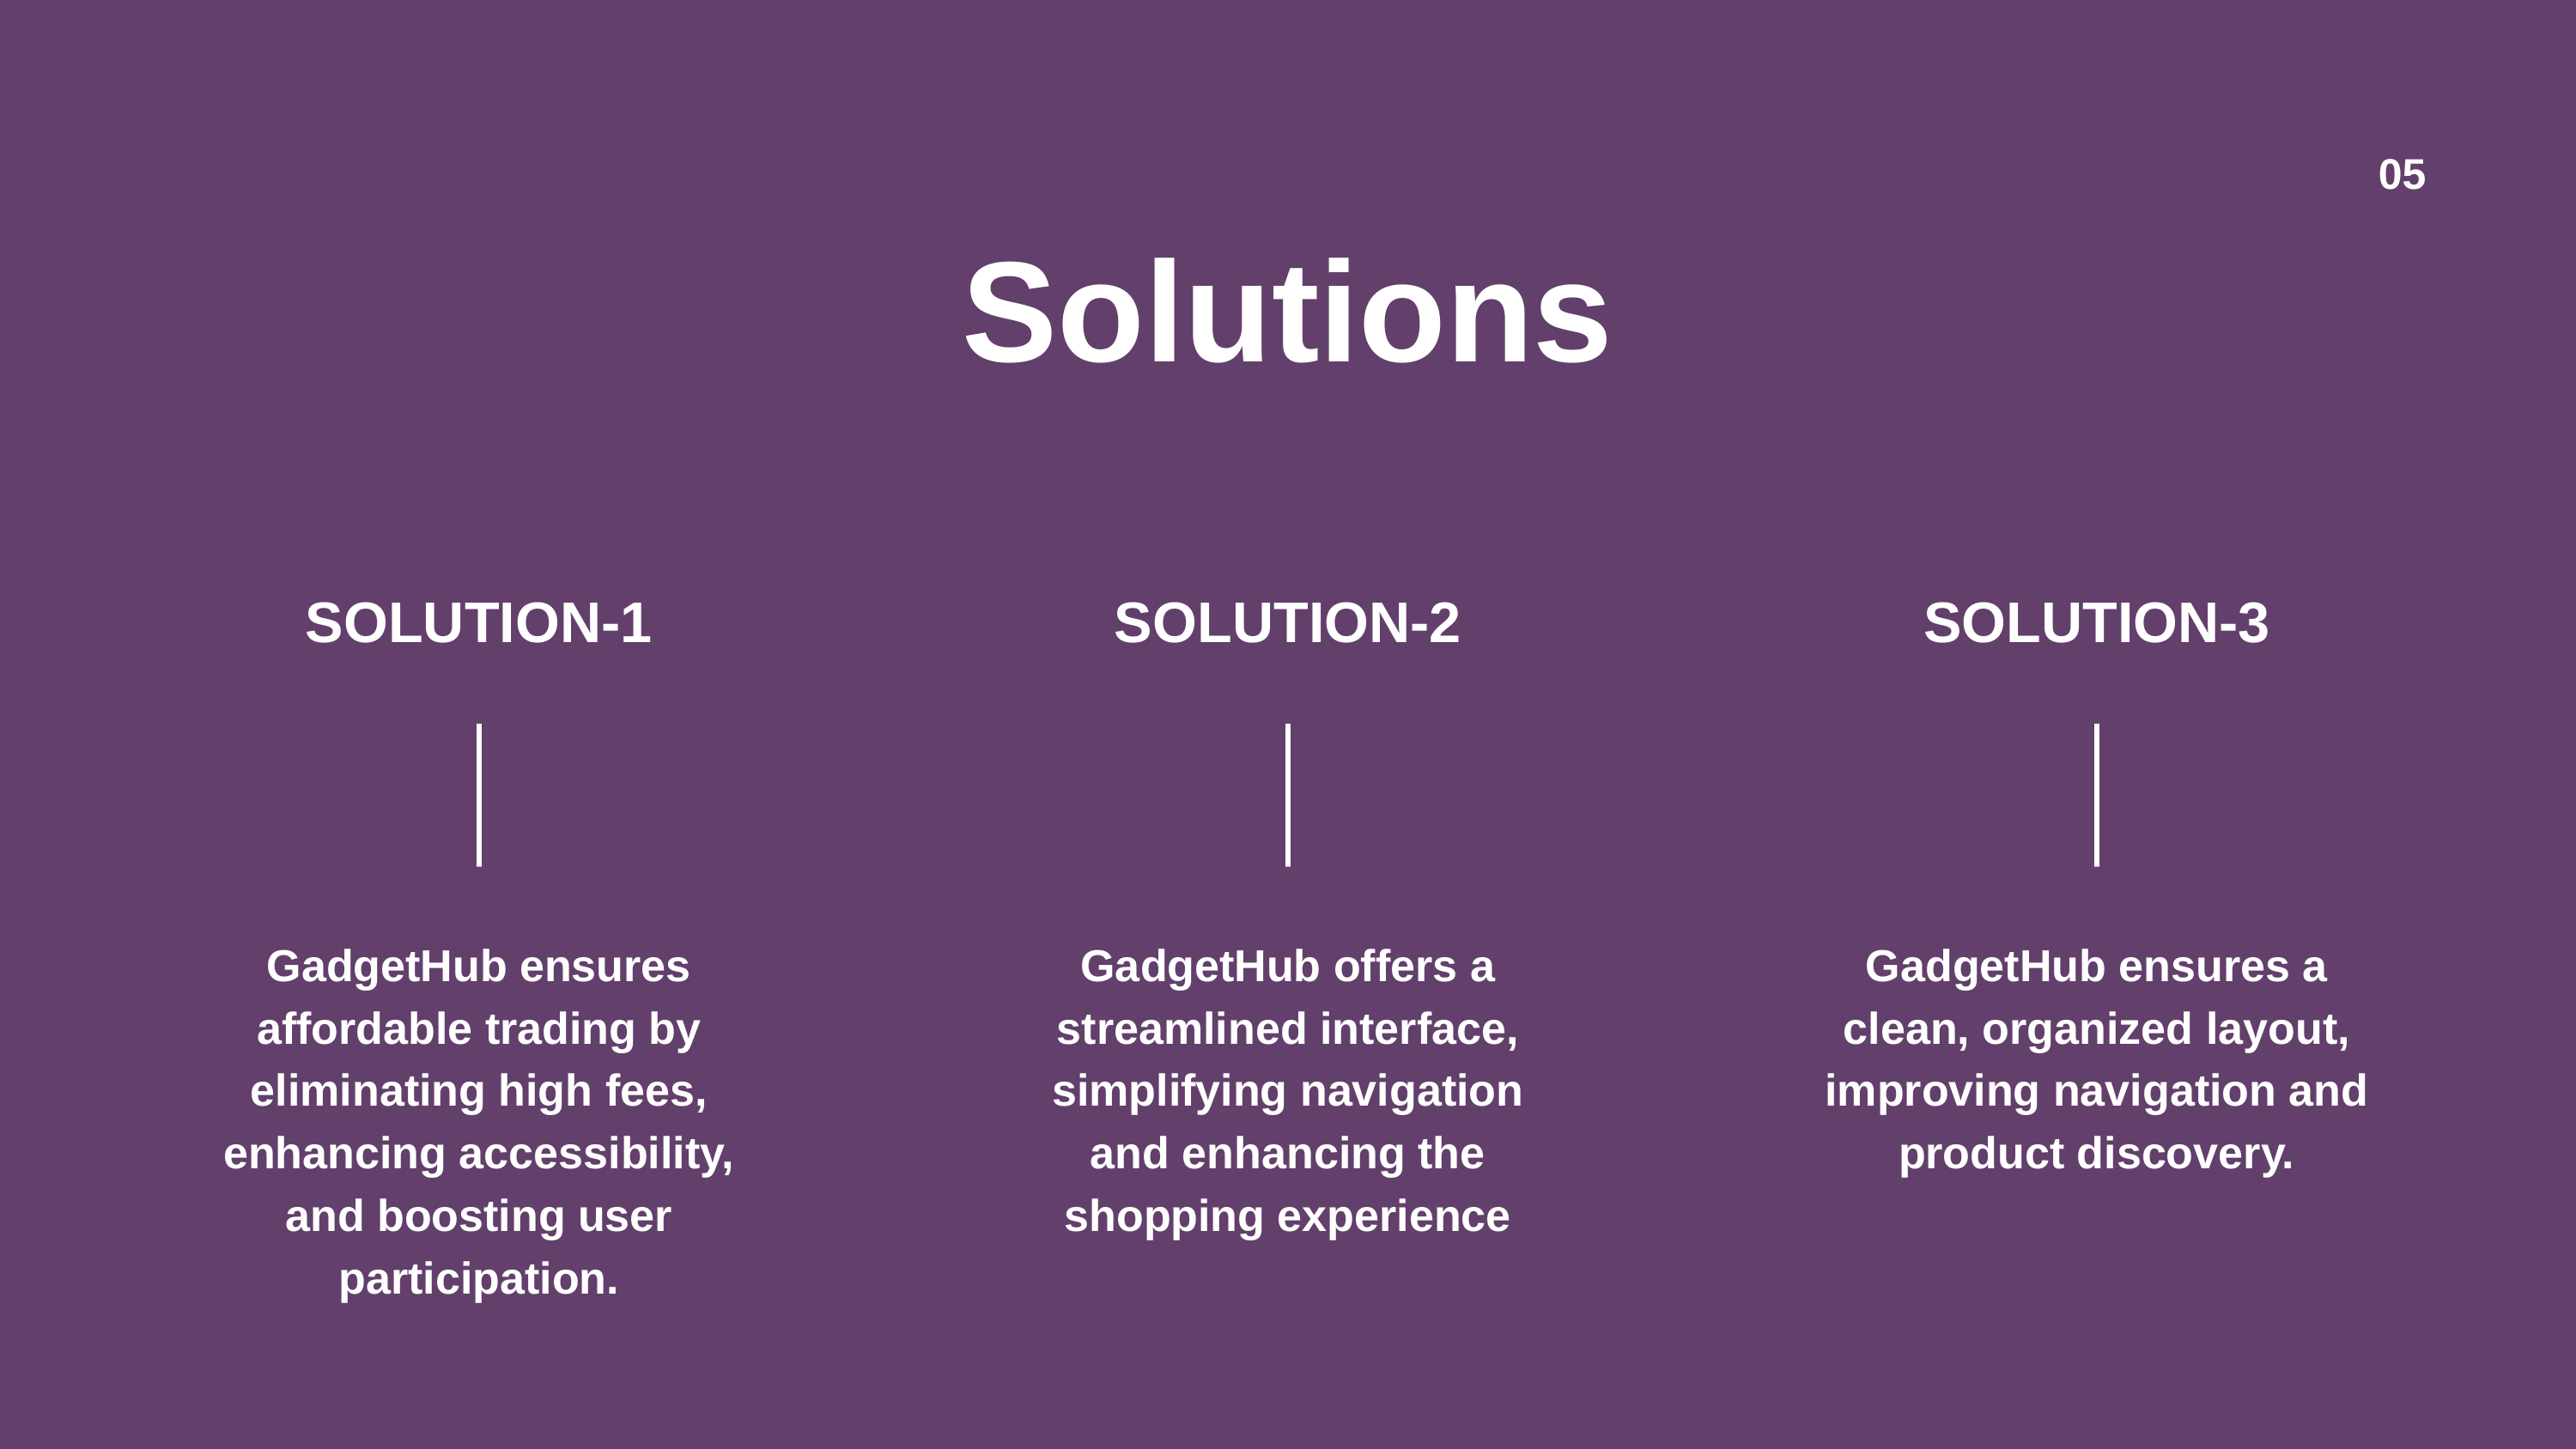

05
Solutions
SOLUTION-1

GadgetHub ensures affordable trading by eliminating high fees, enhancing accessibility, and boosting user participation.
SOLUTION-2

GadgetHub offers a streamlined interface, simplifying navigation and enhancing the shopping experience
SOLUTION-3

GadgetHub ensures a clean, organized layout, improving navigation and product discovery.